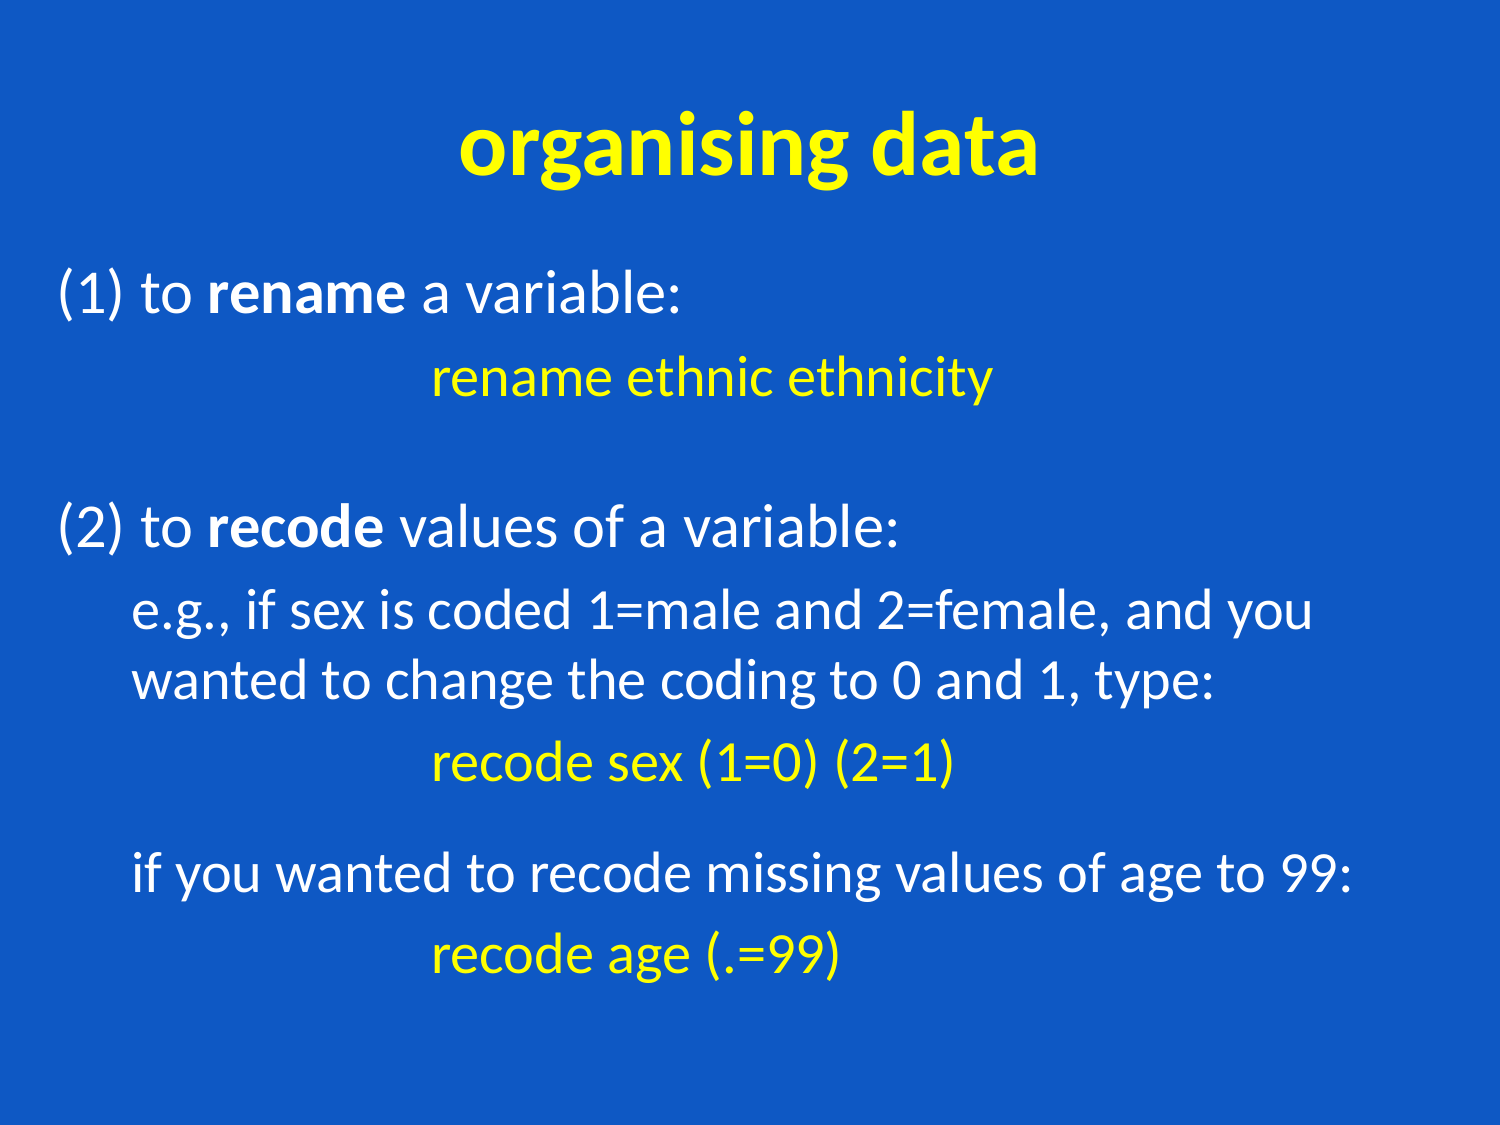

# organising data
(1) to rename a variable:
		rename ethnic ethnicity

(2) to recode values of a variable:
e.g., if sex is coded 1=male and 2=female, and you wanted to change the coding to 0 and 1, type:
		recode sex (1=0) (2=1)

if you wanted to recode missing values of age to 99:
		recode age (.=99)